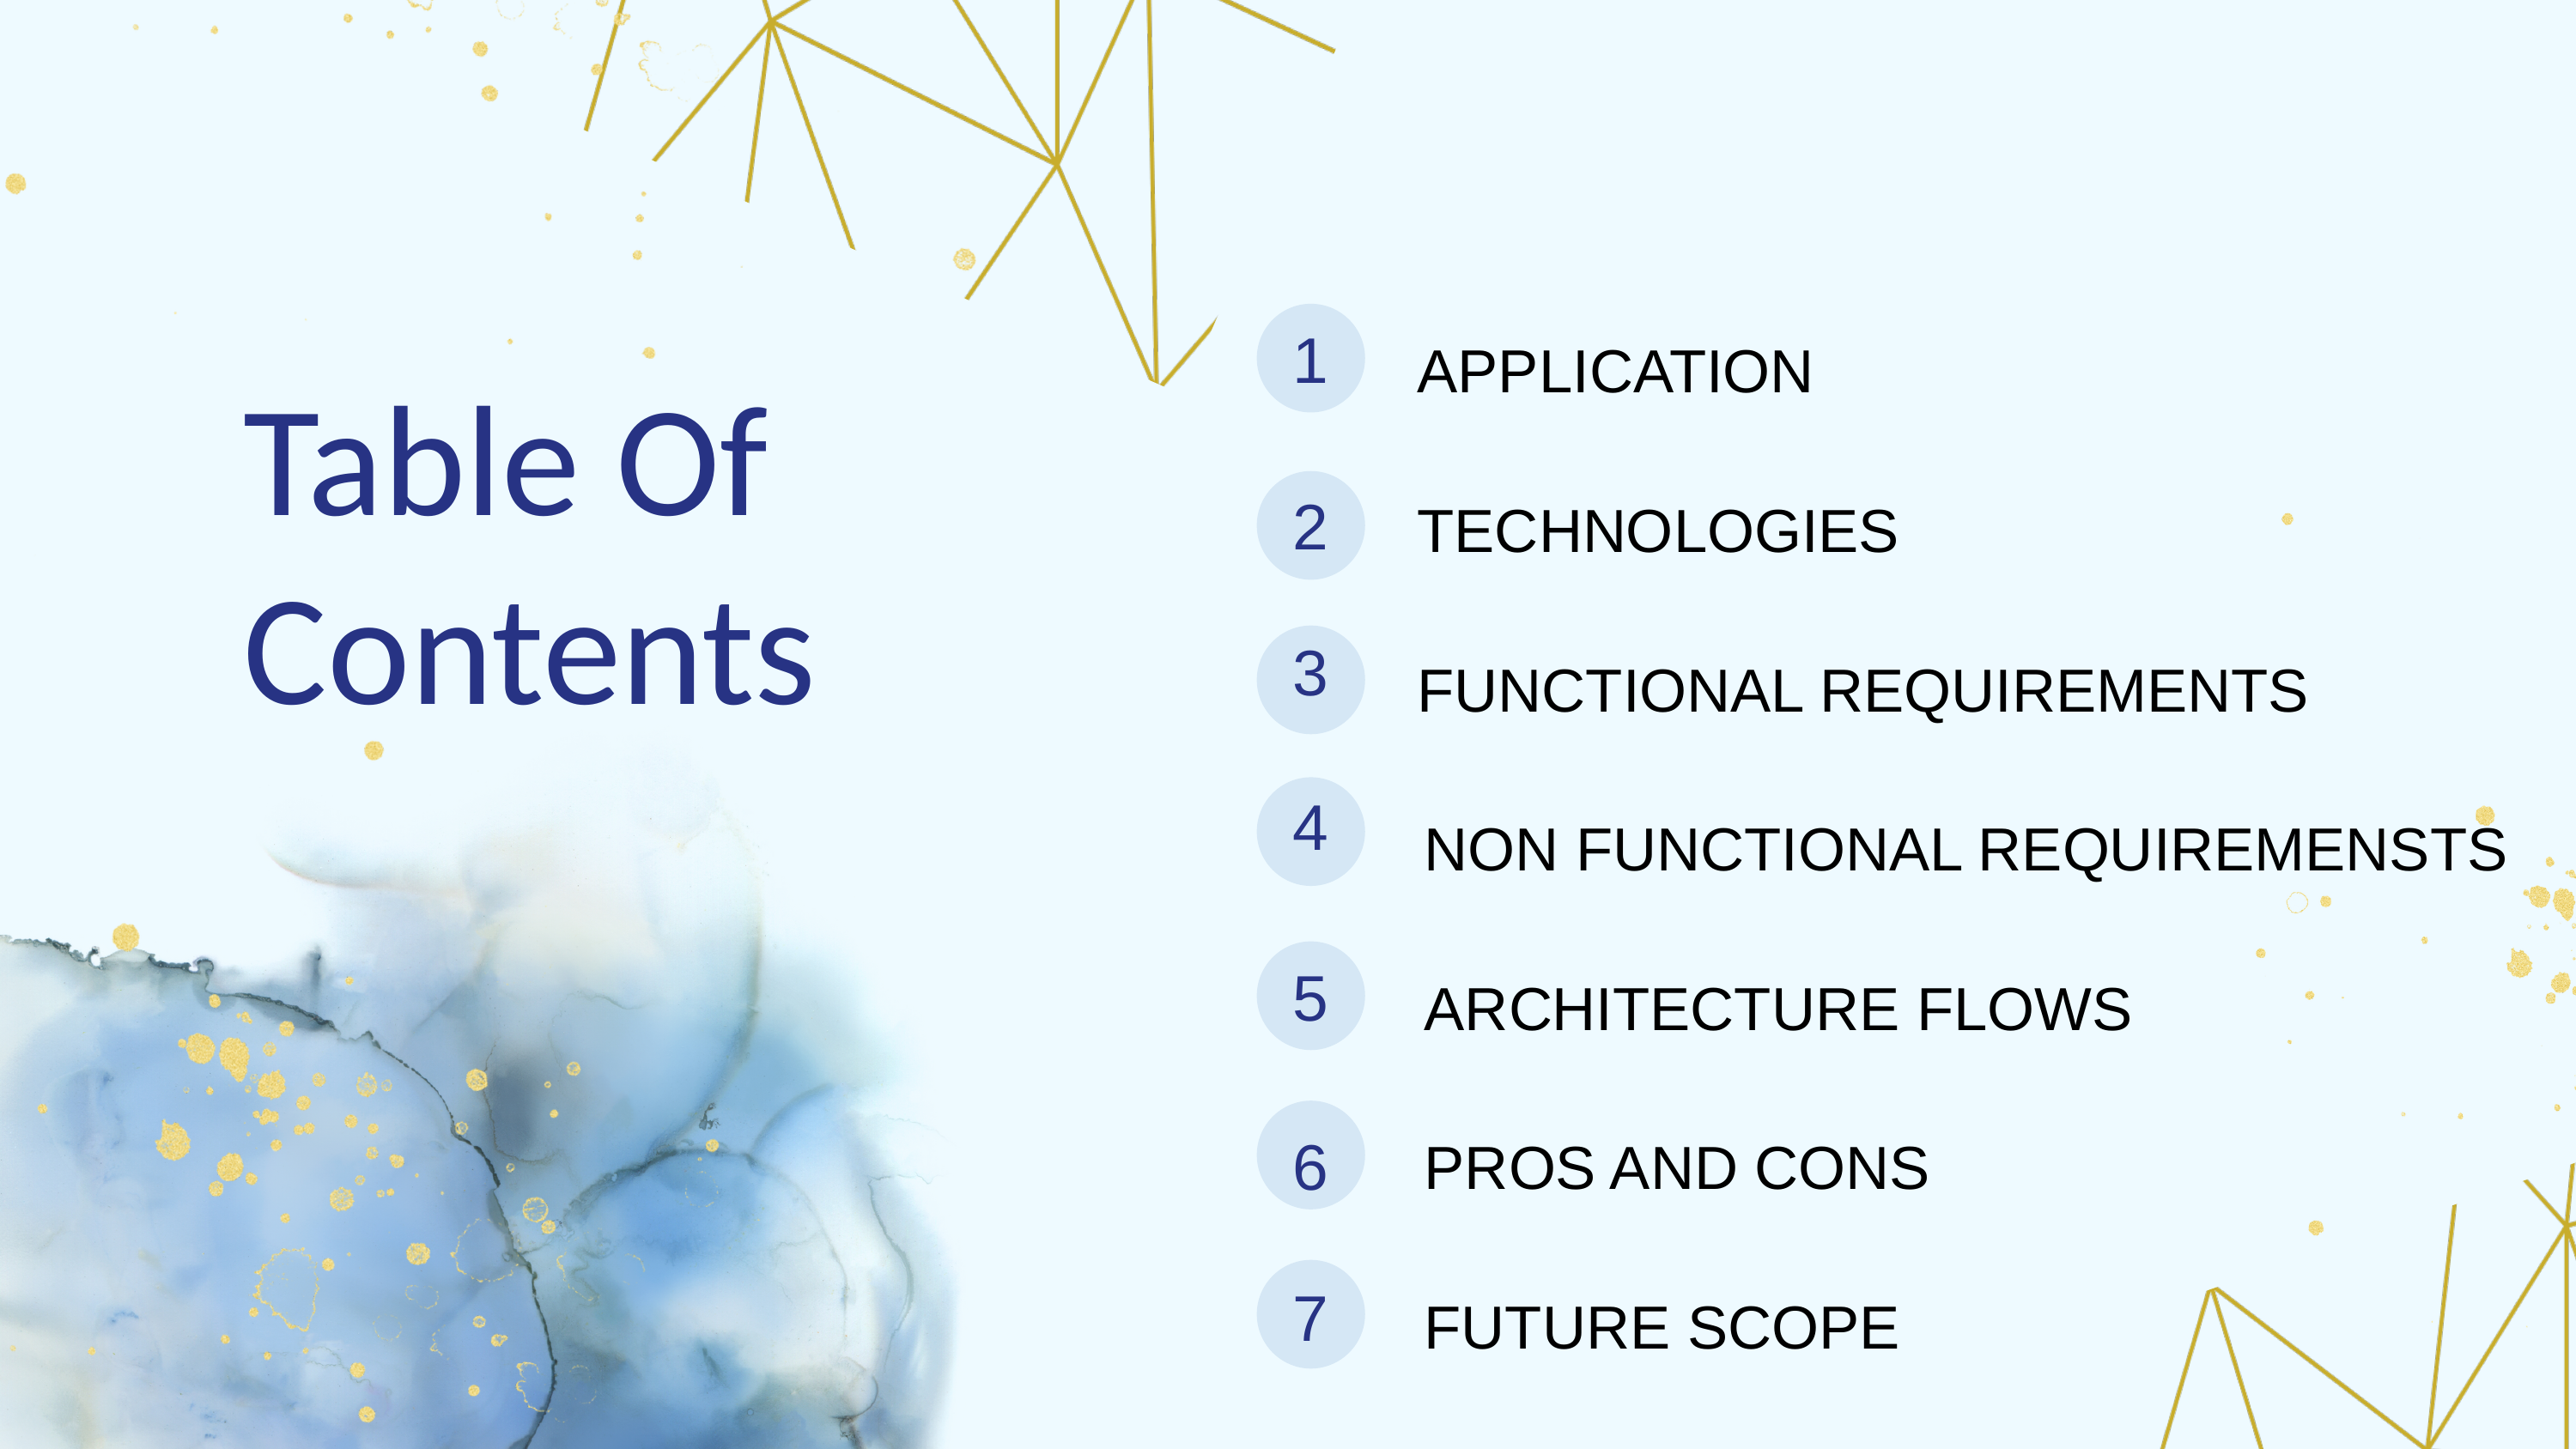

APPLICATION
1

﻿Table Of Contents
TECHNOLOGIES
2

FUNCTIONAL REQUIREMENTS
3

NON FUNCTIONAL REQUIREMENSTS
4

ARCHITECTURE FLOWS
5

PROS AND CONS

6

FUTURE SCOPE
7